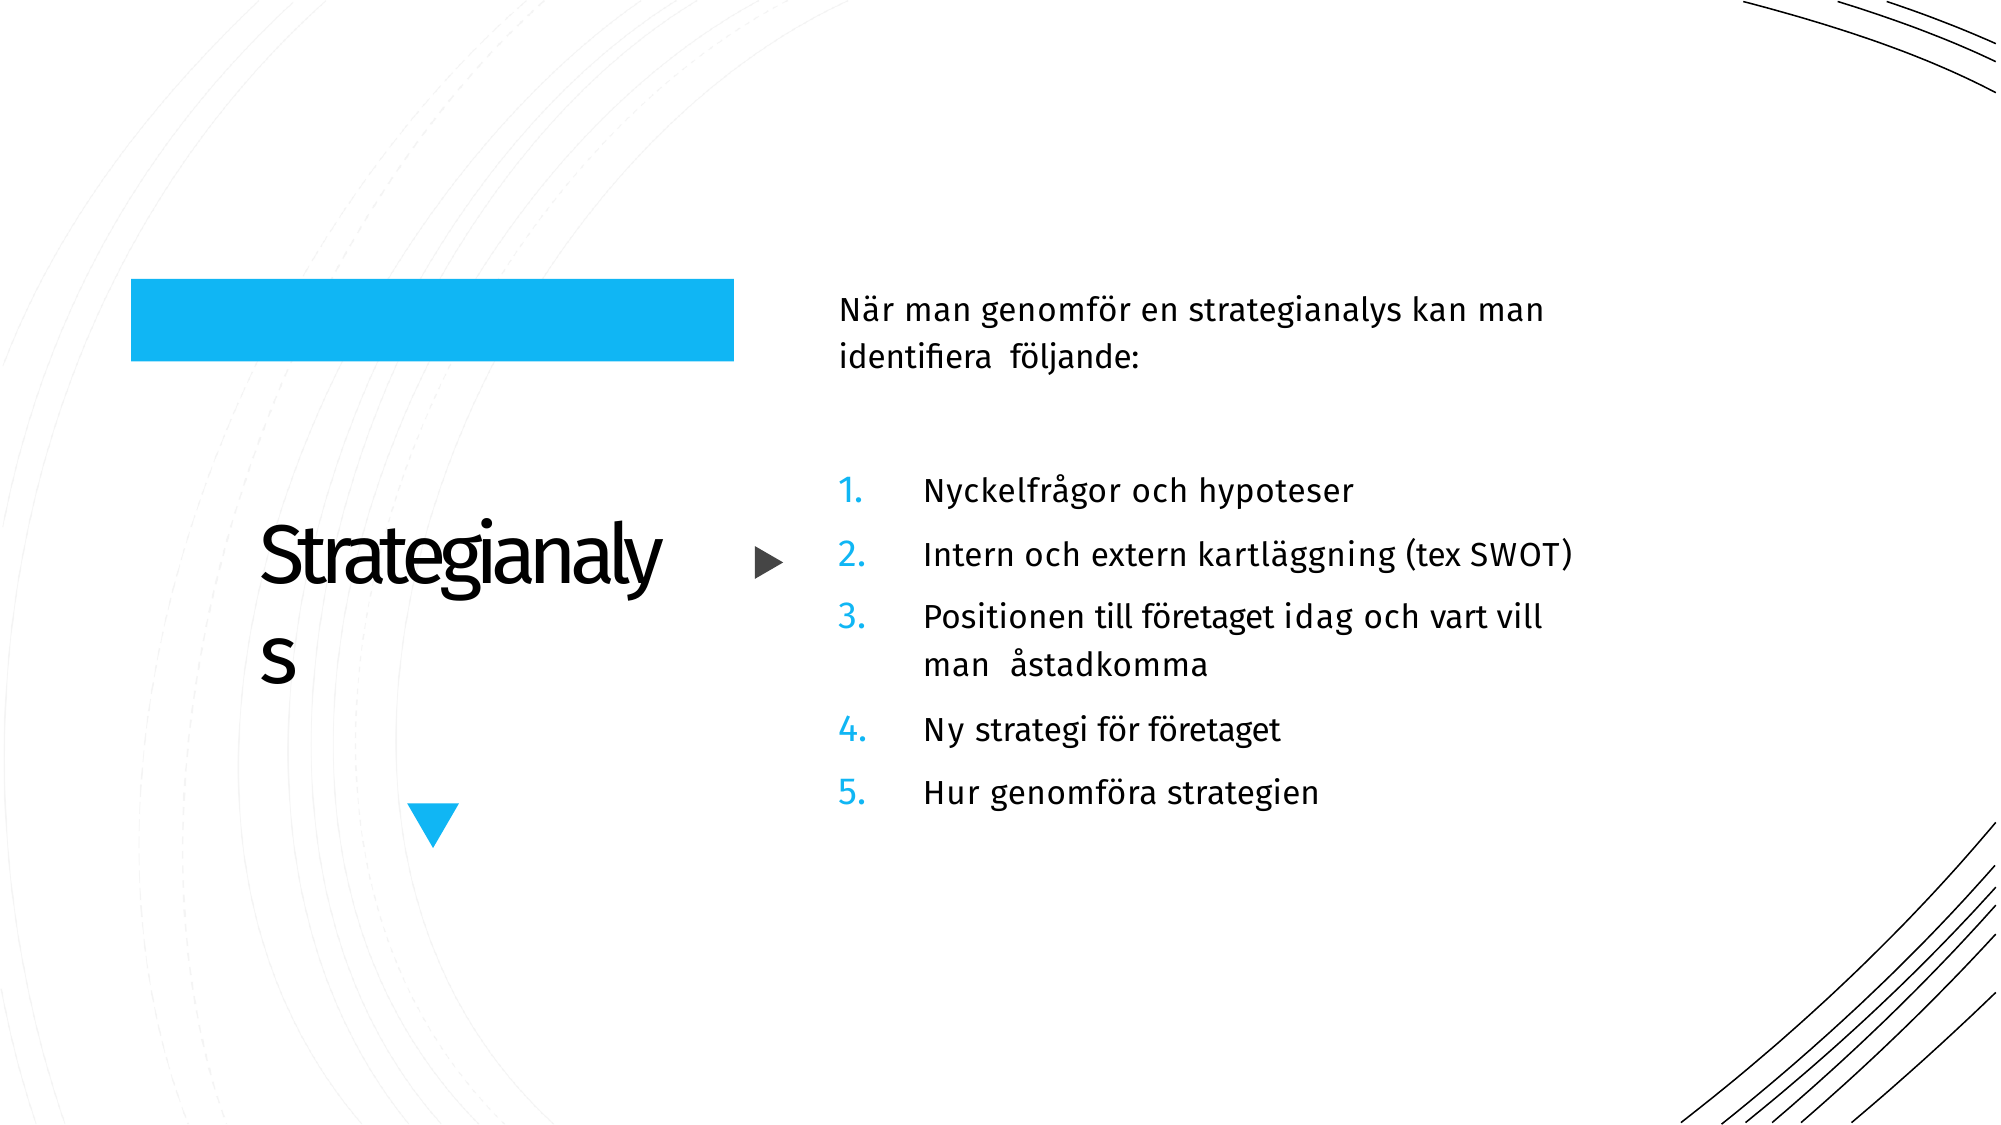

# När man genomför en strategianalys kan man identifiera  följande:

Nyckelfrågor och hypoteser
Intern och extern kartläggning (tex SWOT)
Positionen till företaget idag och vart vill man  åstadkomma
Ny strategi för företaget
Hur genomföra strategien
Strategianalys